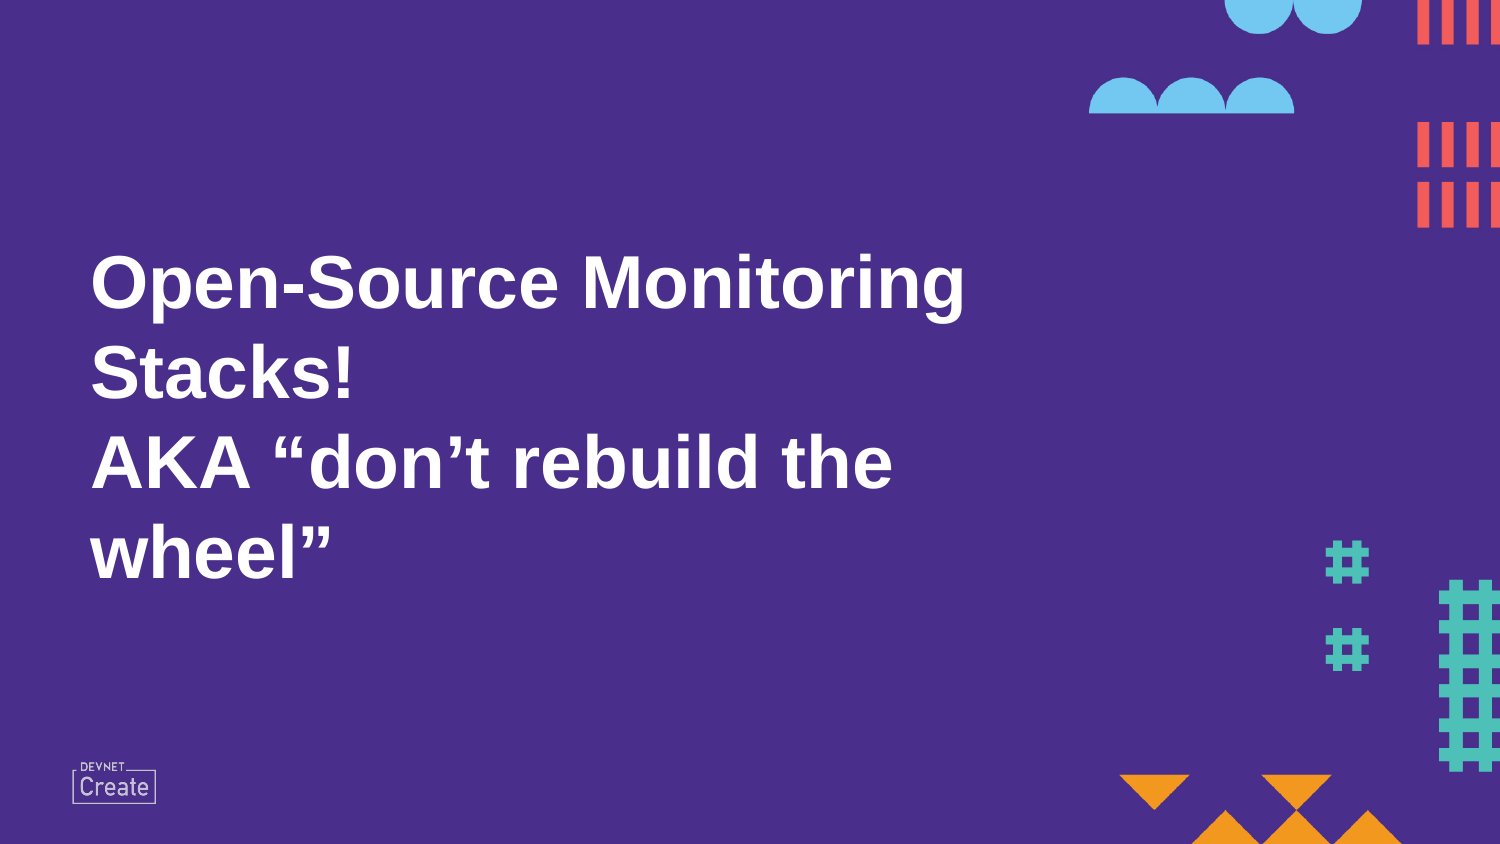

# Open-Source Monitoring Stacks! AKA “don’t rebuild the wheel”